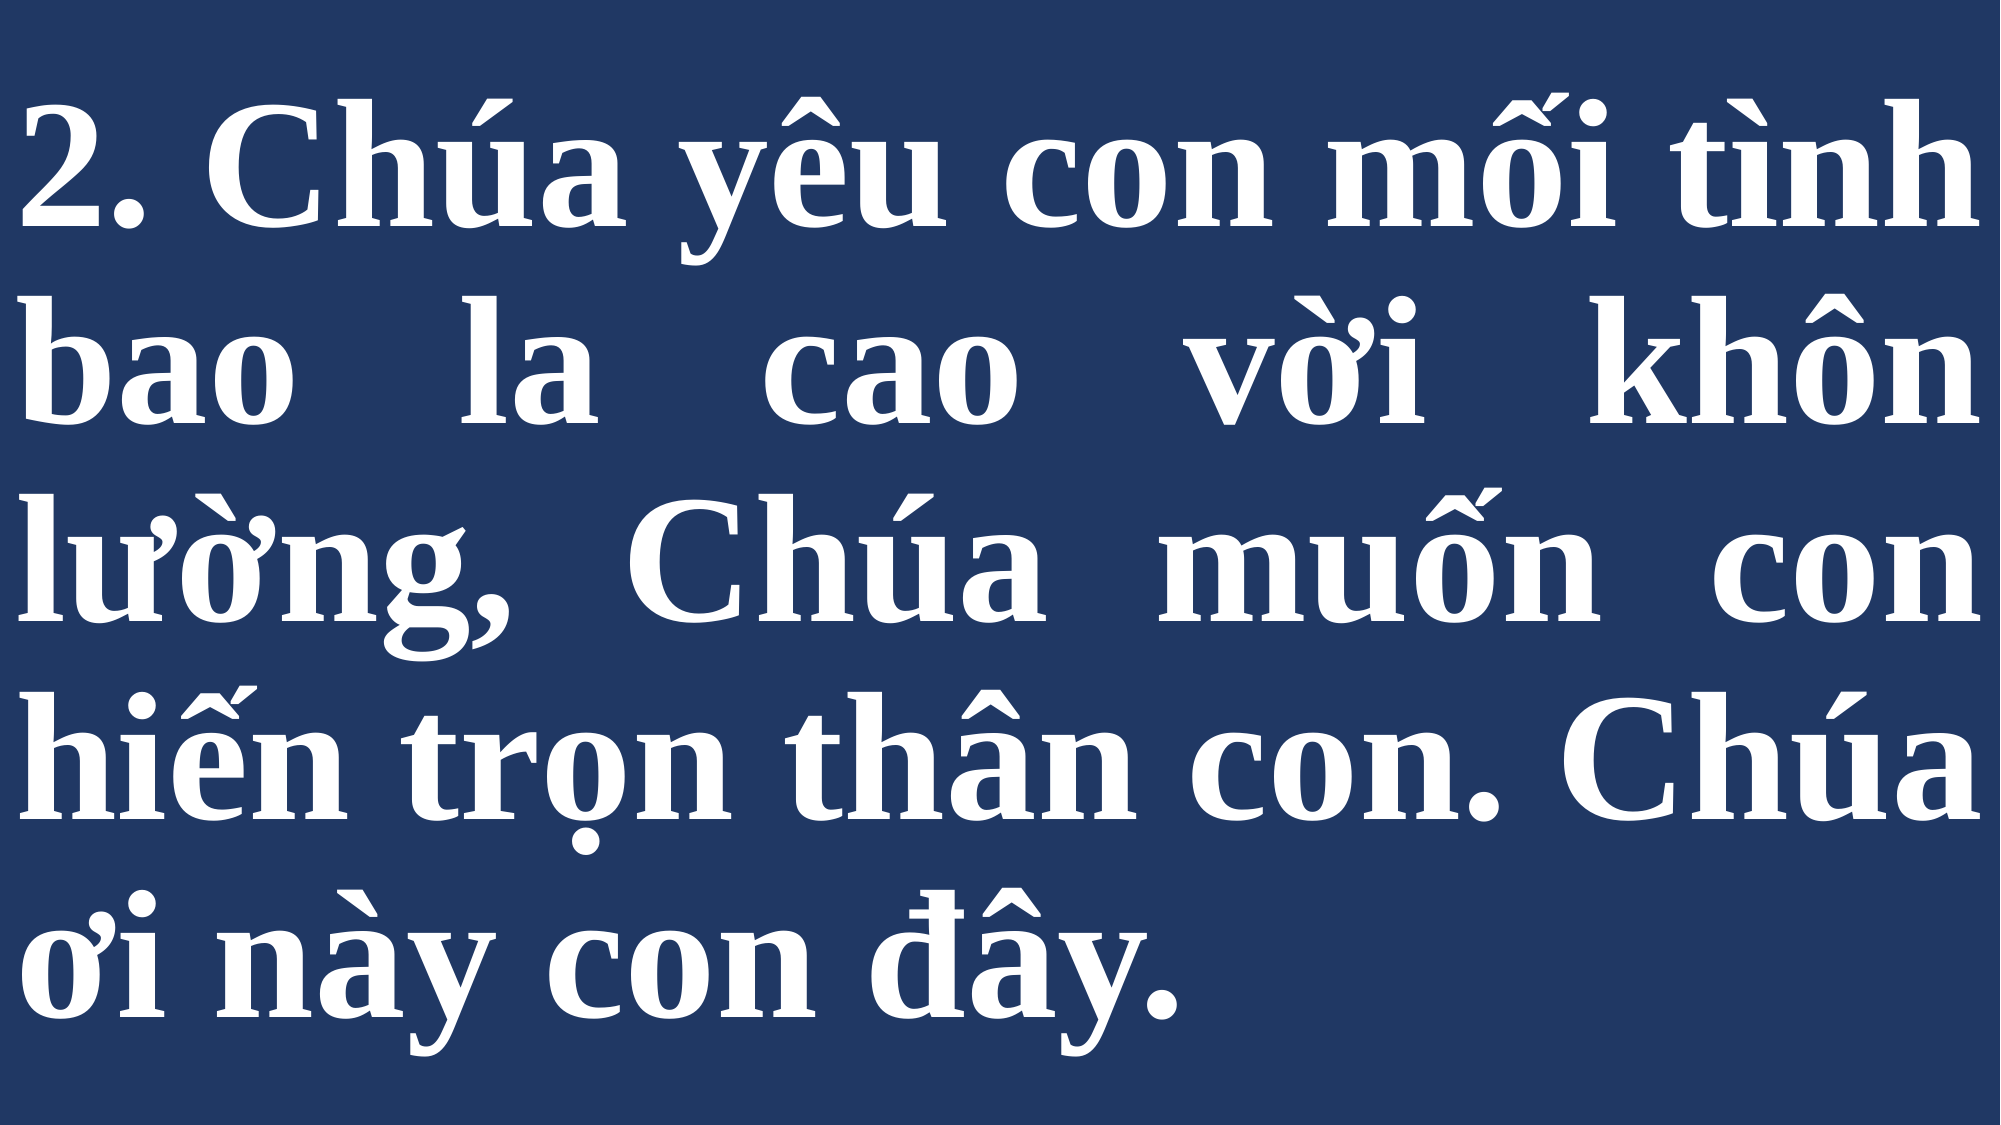

# 2. Chúa yêu con mối tình bao la cao vời khôn lường, Chúa muốn con hiến trọn thân con. Chúa ơi này con đây.